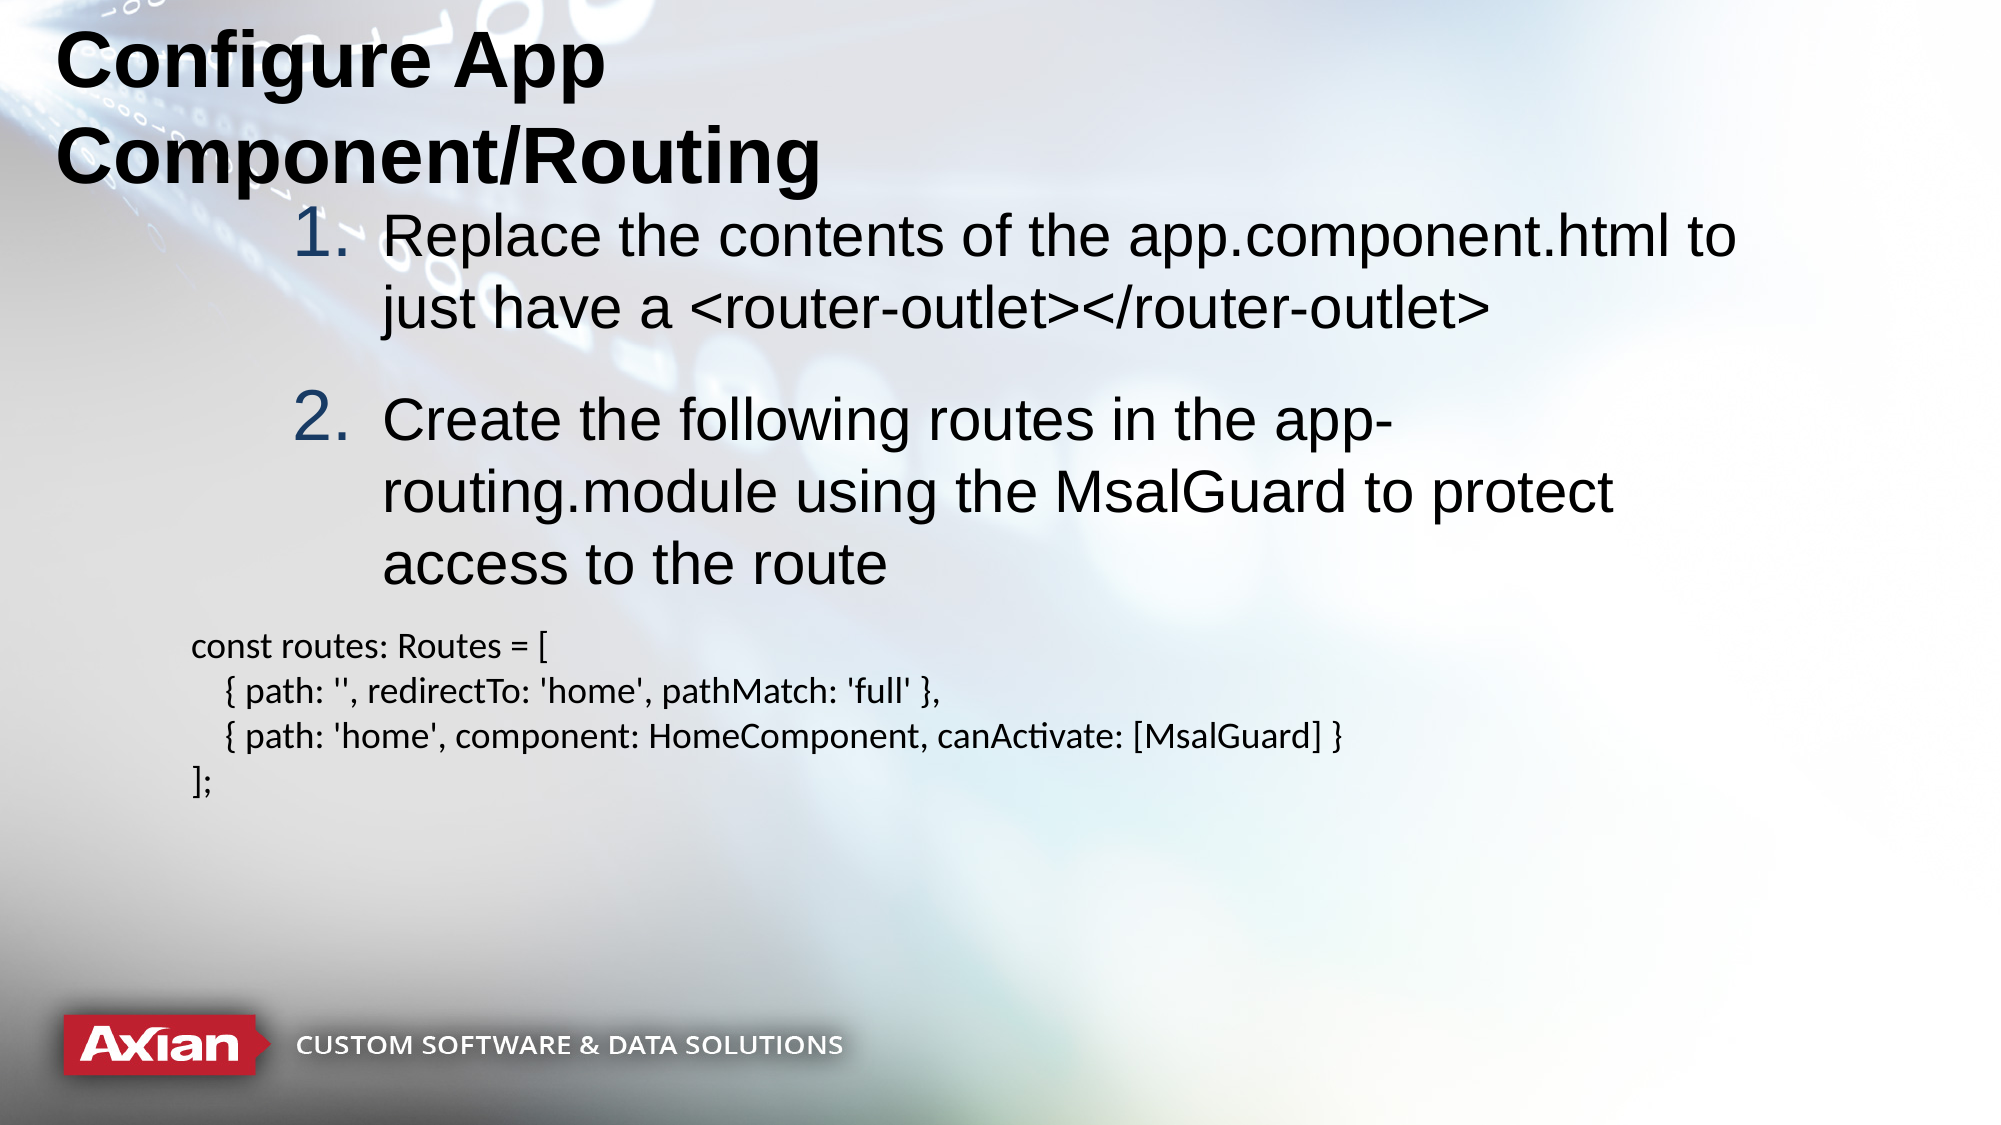

# Configure App Component/Routing
Replace the contents of the app.component.html to just have a <router-outlet></router-outlet>
Create the following routes in the app-routing.module using the MsalGuard to protect access to the route

const routes: Routes = [
    { path: '', redirectTo: 'home', pathMatch: 'full' },
    { path: 'home', component: HomeComponent, canActivate: [MsalGuard] }
];